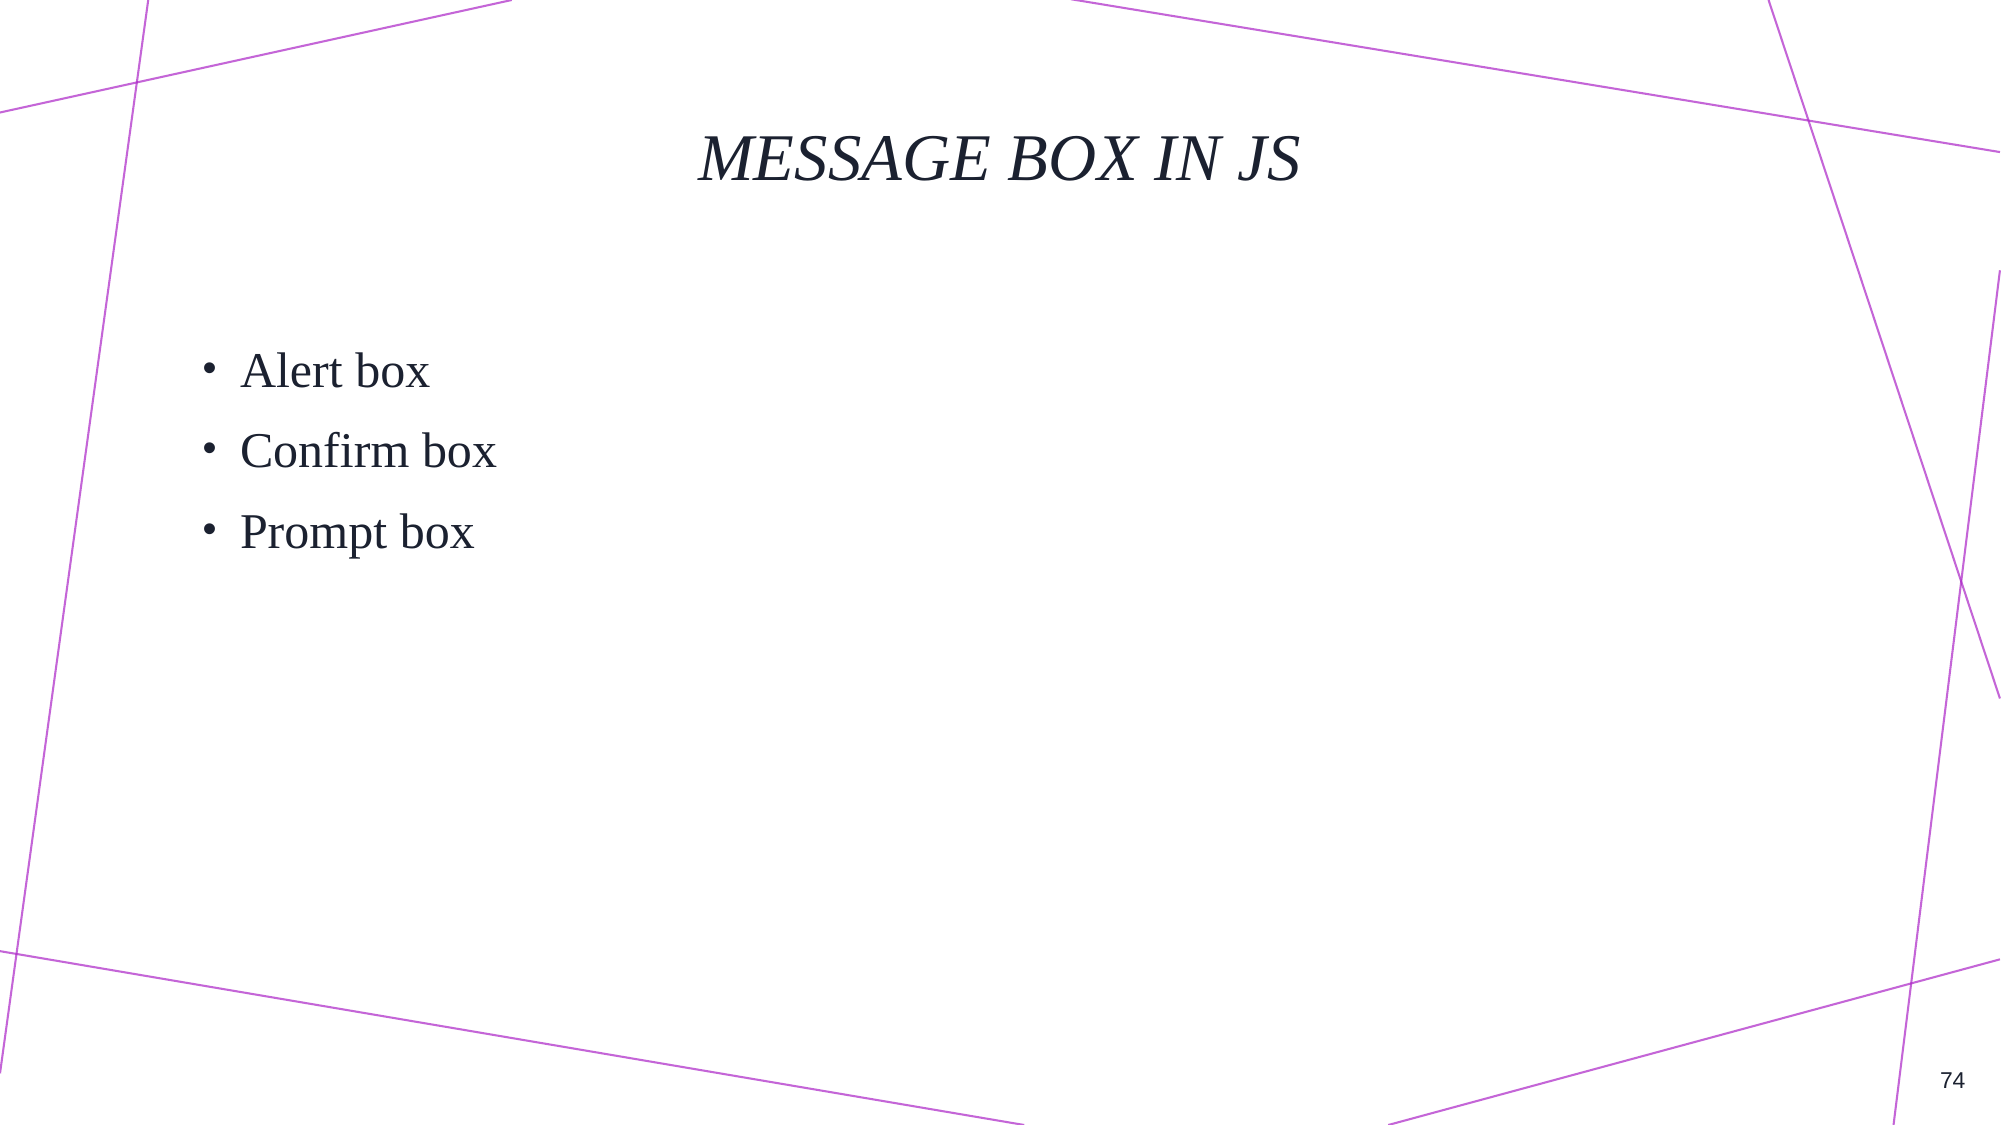

# Message box in js
Alert box
Confirm box
Prompt box
74